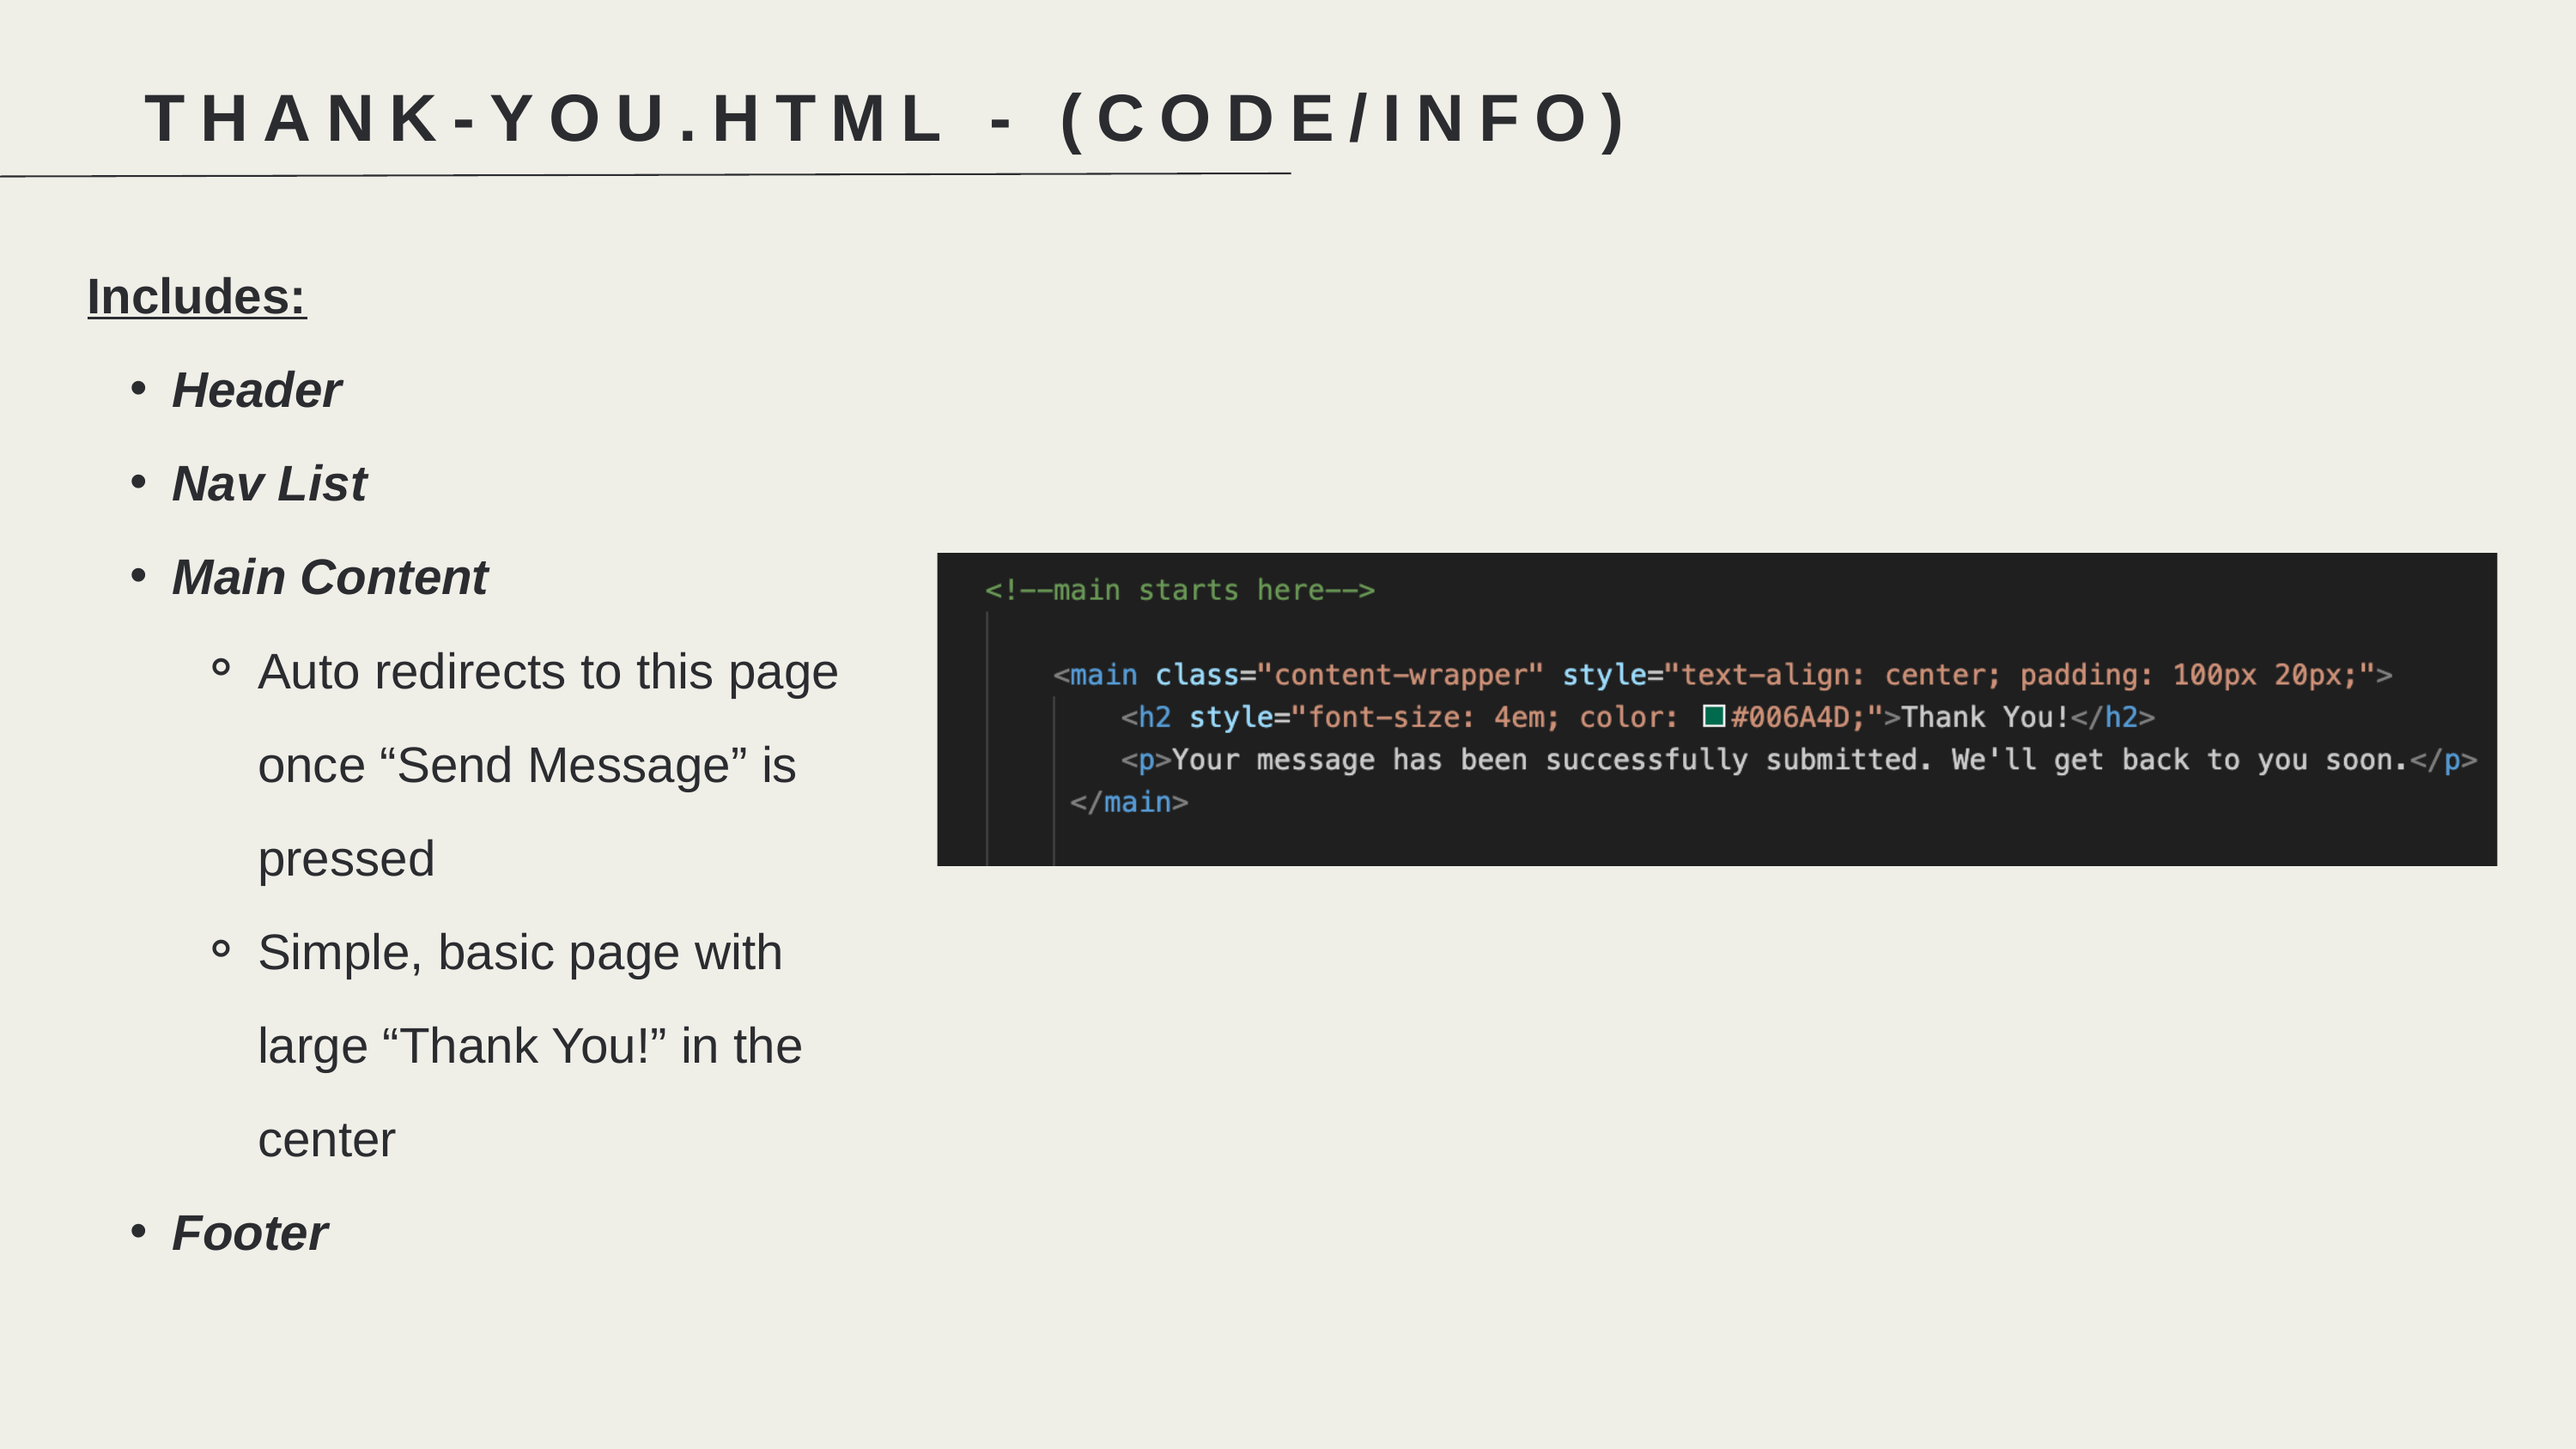

THANK-YOU.HTML - (CODE/INFO)

Includes:
Header
Nav List
Main Content
Auto redirects to this page once “Send Message” is pressed
Simple, basic page with large “Thank You!” in the center
Footer